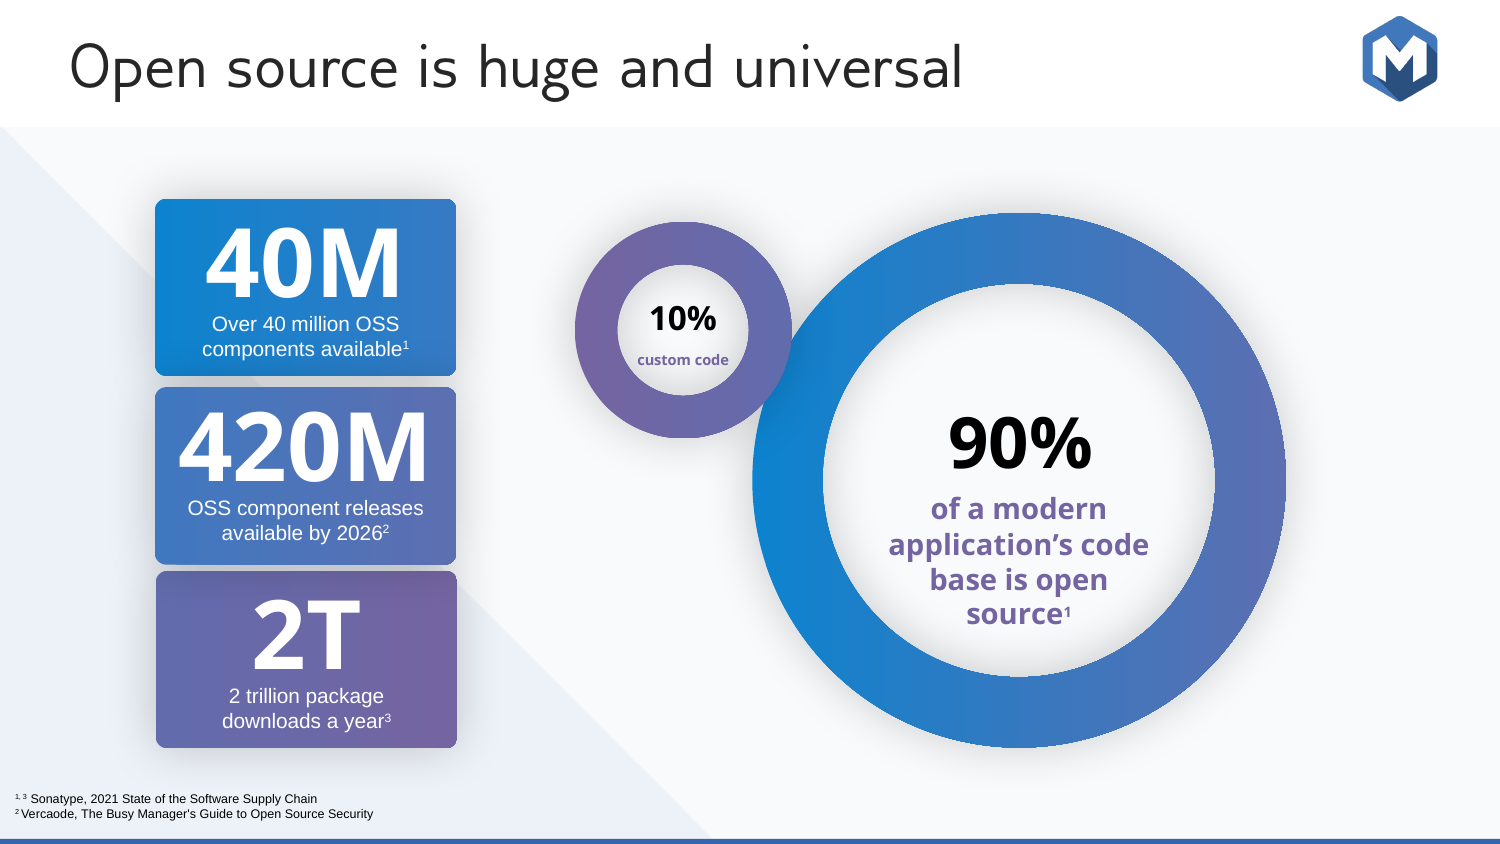

# Open source is huge and universal
40M

Over 40 million OSS components available1

10%
custom code
420M

OSS component releases available by 20262
90%
of a modern application’s code base is open source1
2T

2 trillion package downloads a year3
1, 3 Sonatype, 2021 State of the Software Supply Chain
2 Vercaode, The Busy Manager's Guide to Open Source Security